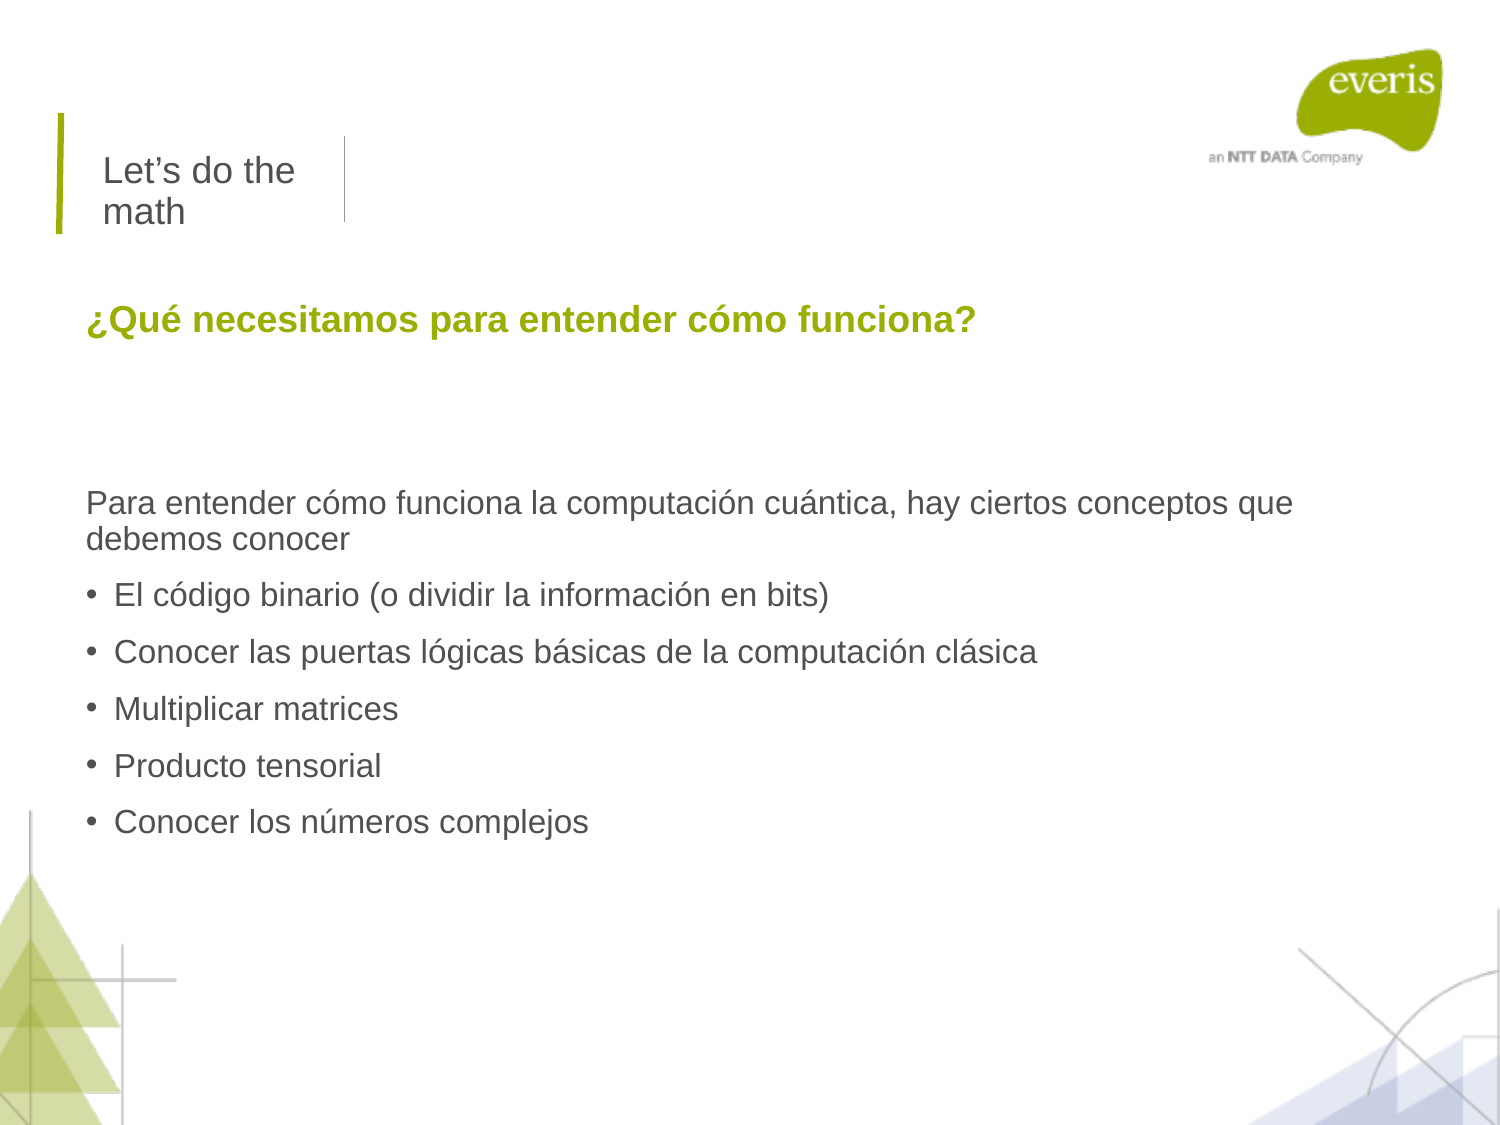

Let’s do the math

¿Qué necesitamos para entender cómo funciona?

Para entender cómo funciona la computación cuántica, hay ciertos conceptos que debemos conocer
El código binario (o dividir la información en bits)
Conocer las puertas lógicas básicas de la computación clásica
Multiplicar matrices
Producto tensorial
Conocer los números complejos